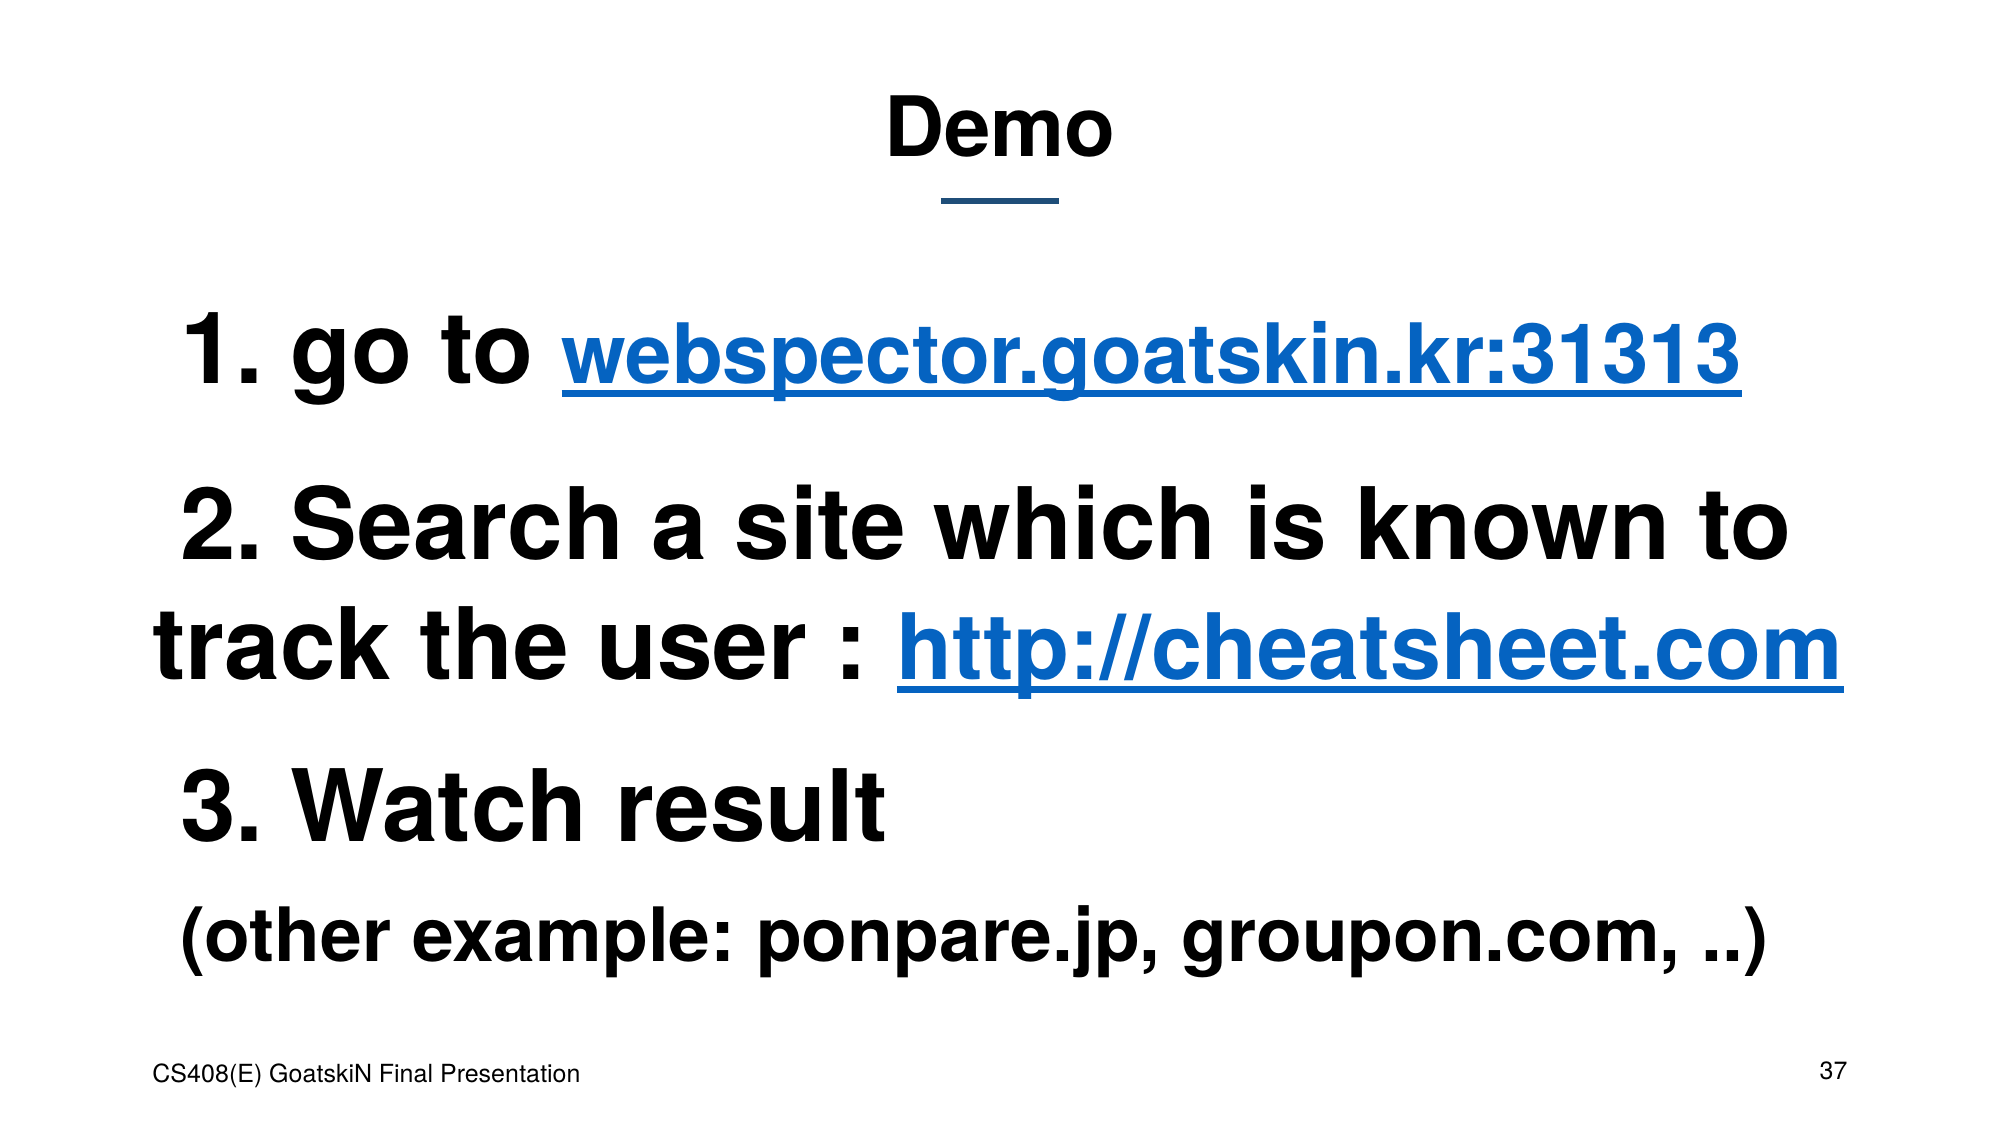

# Demo
 1. go to webspector.goatskin.kr:31313
 2. Search a site which is known to track the user : http://cheatsheet.com
 3. Watch result
 (other example: ponpare.jp, groupon.com, ..)
CS408(E) GoatskiN Final Presentation
37